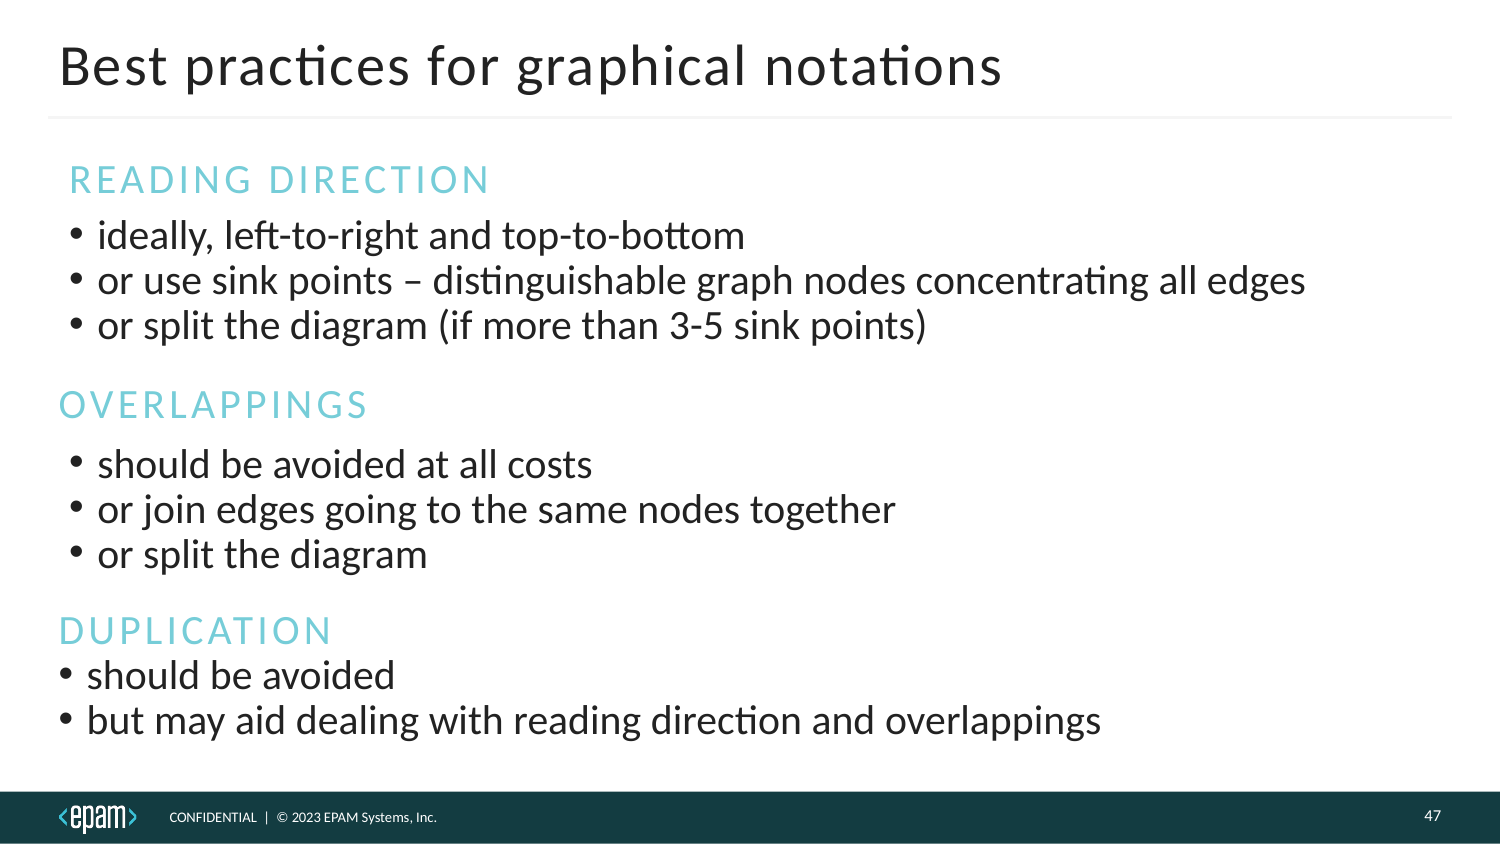

# Best practices for graphical notations
reading direction
ideally, left-to-right and top-to-bottom
or use sink points – distinguishable graph nodes concentrating all edges
or split the diagram (if more than 3-5 sink points)
overlappings
should be avoided at all costs
or join edges going to the same nodes together
or split the diagram
duplication
should be avoided
but may aid dealing with reading direction and overlappings
47